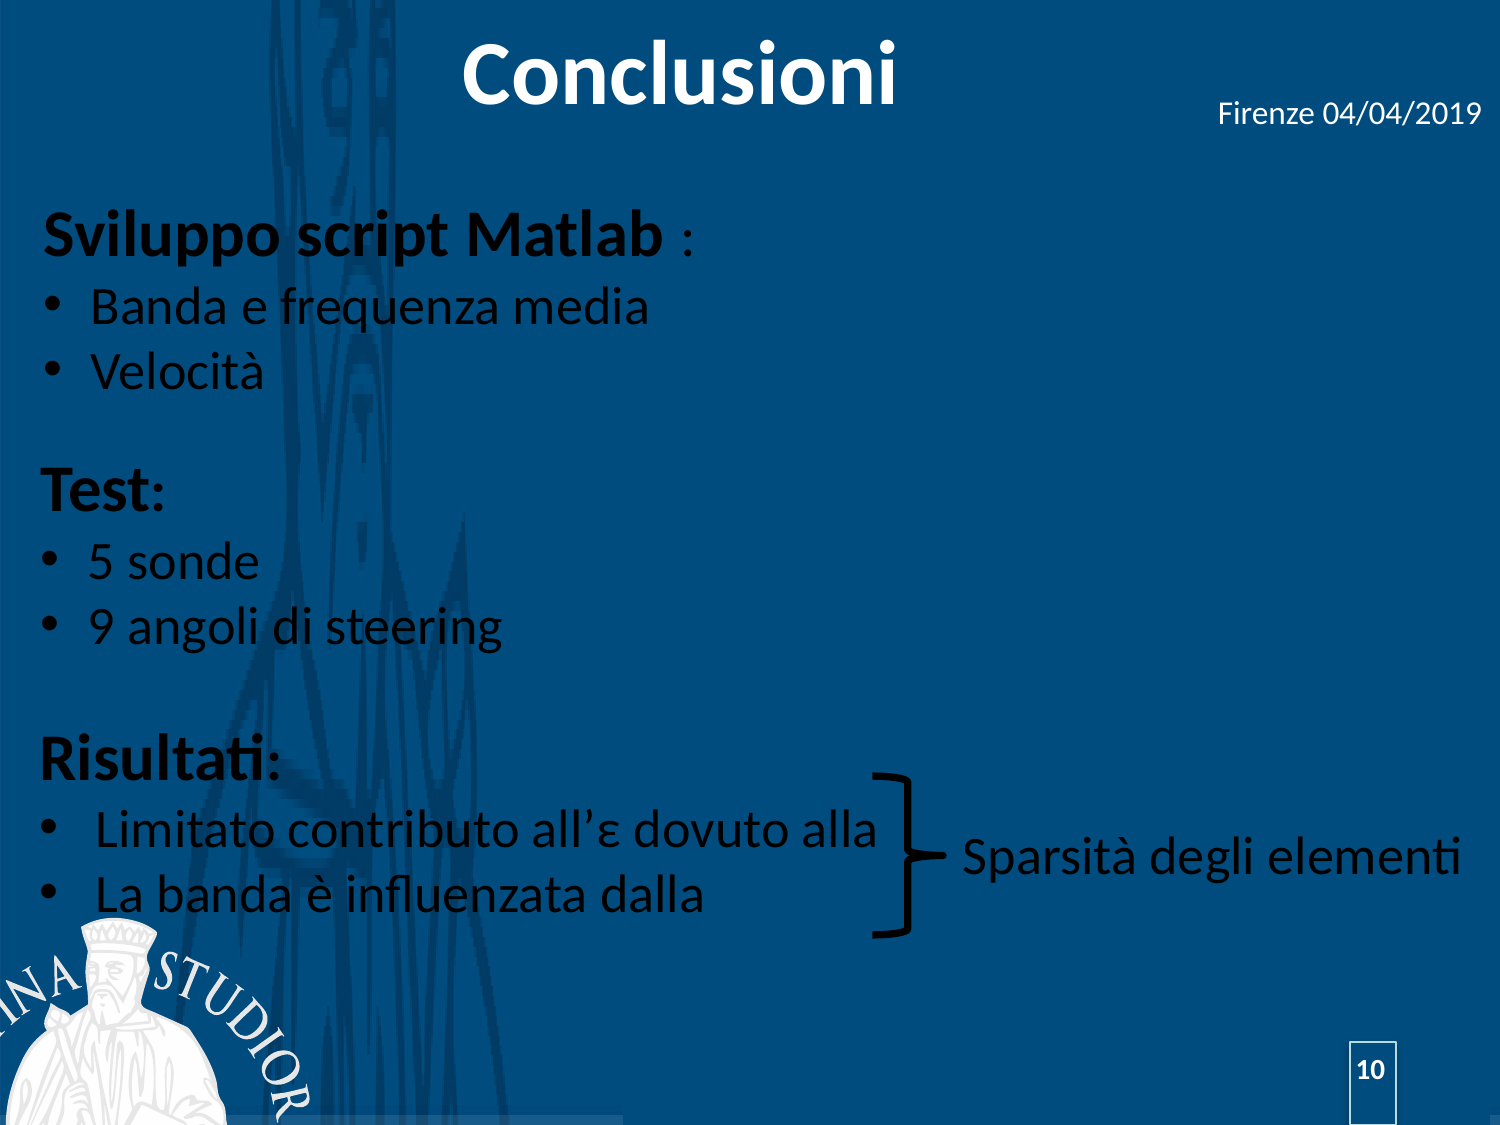

# Conclusioni
Firenze 04/04/2019

Sviluppo script Matlab :
Banda e frequenza media
Velocità

Test:
5 sonde
9 angoli di steering
Risultati:
Limitato contributo all’ε dovuto alla
La banda è influenzata dalla

Sparsità degli elementi

10